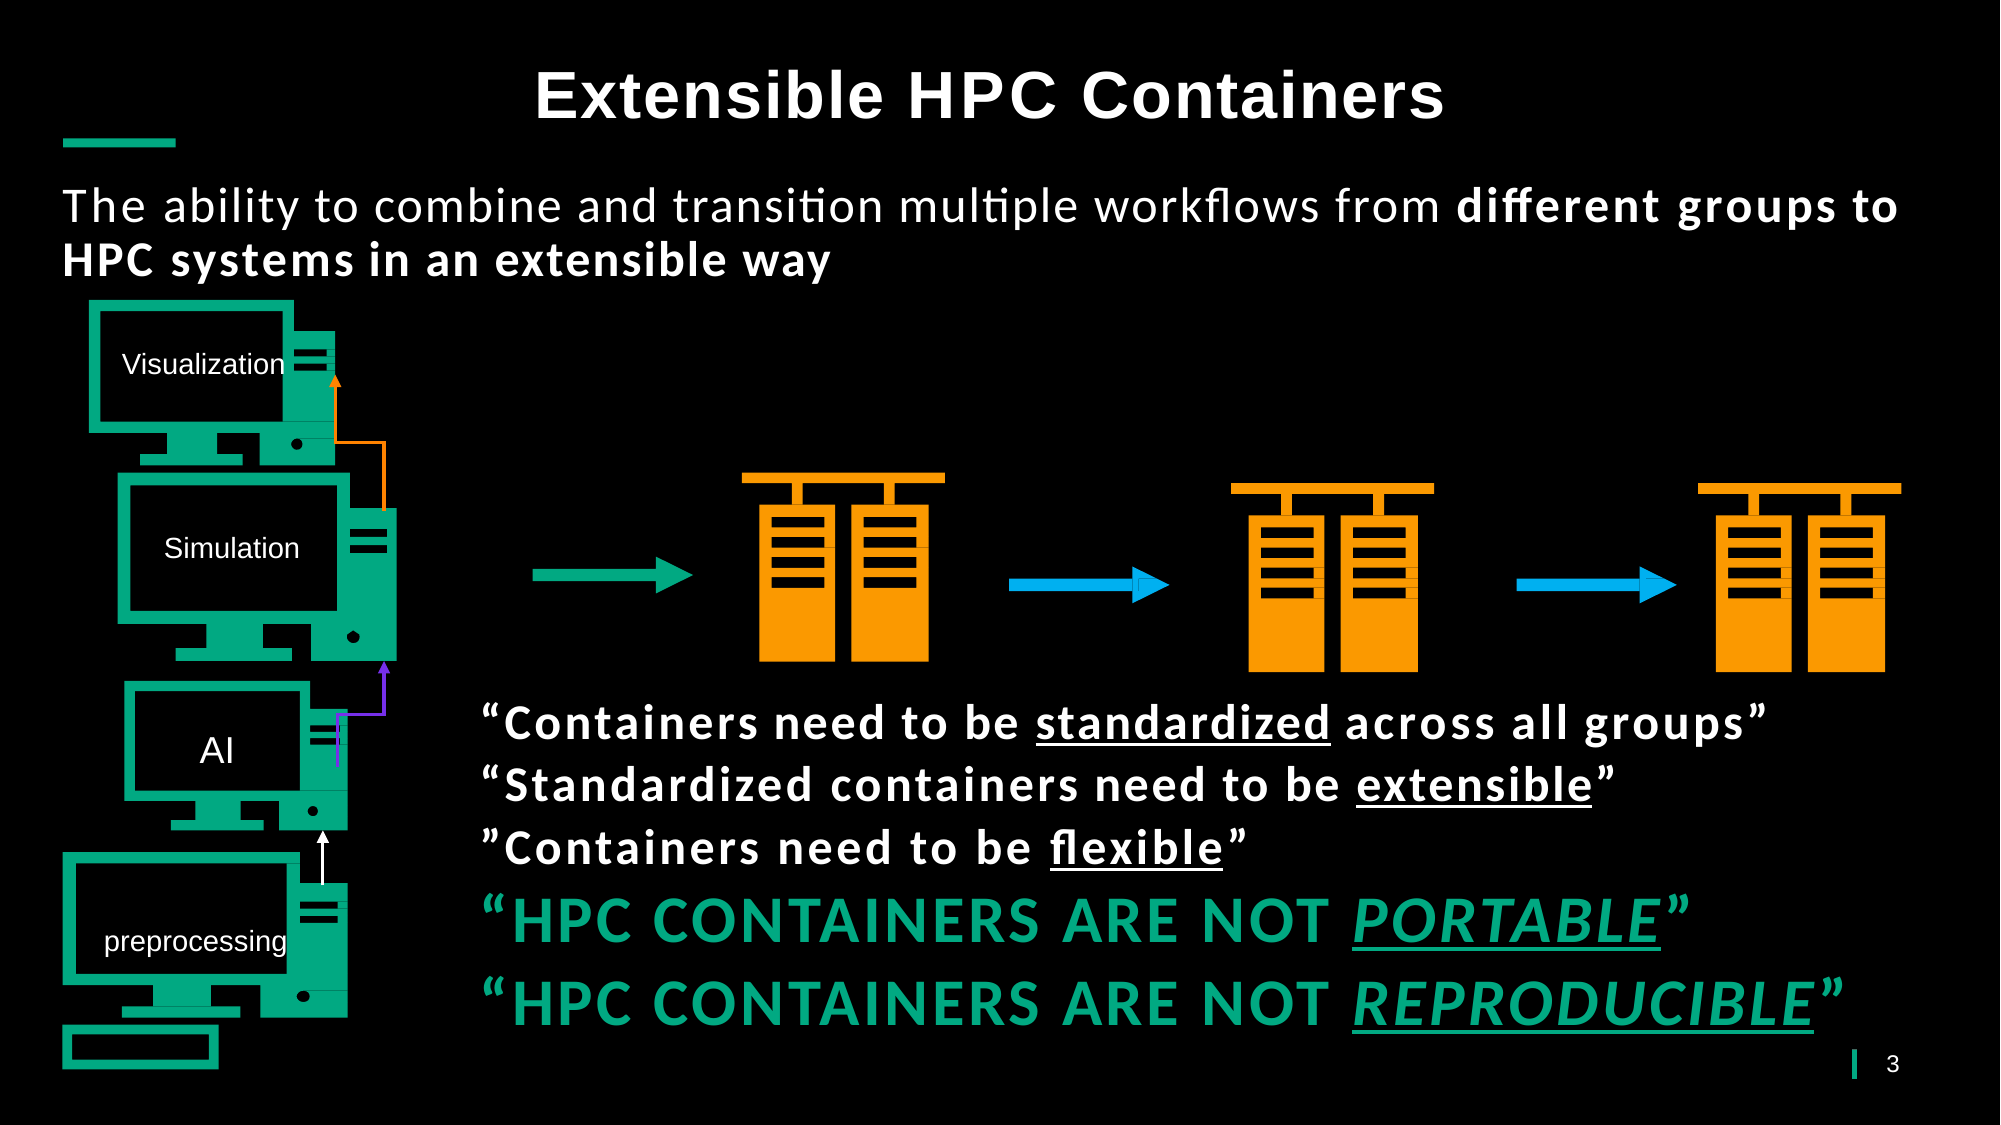

# Extensible HPC Containers
The ability to combine and transition multiple workflows from different groups to HPC systems in an extensible way

    Visualization

Simulation

AI

         Data
     preprocessing

“Containers need to be standardized across all groups”
“Standardized containers need to be extensible”
”Containers need to be flexible”
“HPC CONTAINERS ARE NOT PORTABLE”
“HPC CONTAINERS ARE NOT REPRODUCIBLE”
3